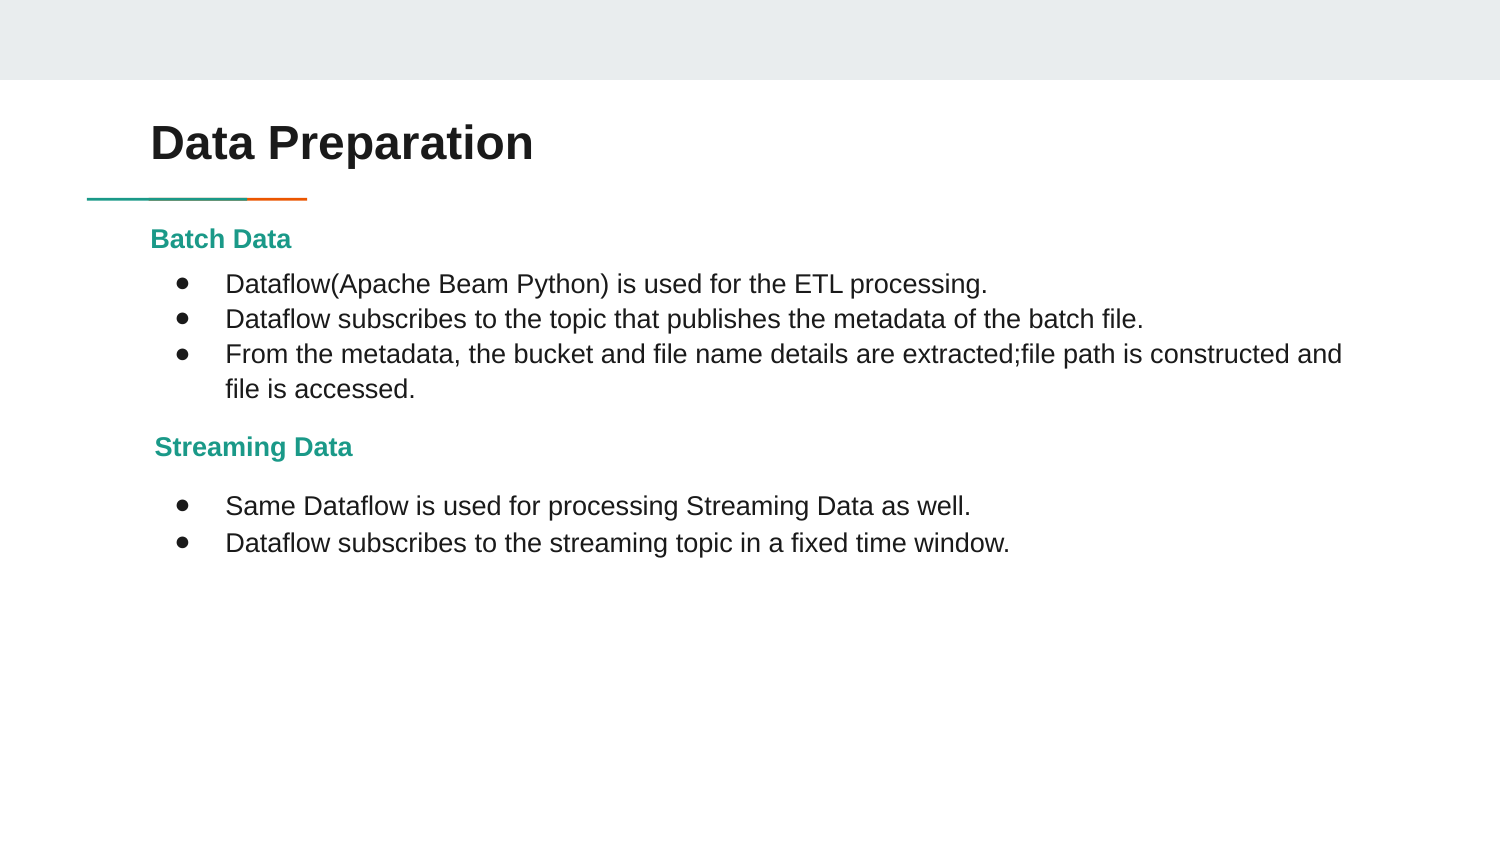

# Data Preparation
Batch Data
Dataflow(Apache Beam Python) is used for the ETL processing.
Dataflow subscribes to the topic that publishes the metadata of the batch file.
From the metadata, the bucket and file name details are extracted;file path is constructed and file is accessed.
Streaming Data
Same Dataflow is used for processing Streaming Data as well.
Dataflow subscribes to the streaming topic in a fixed time window.